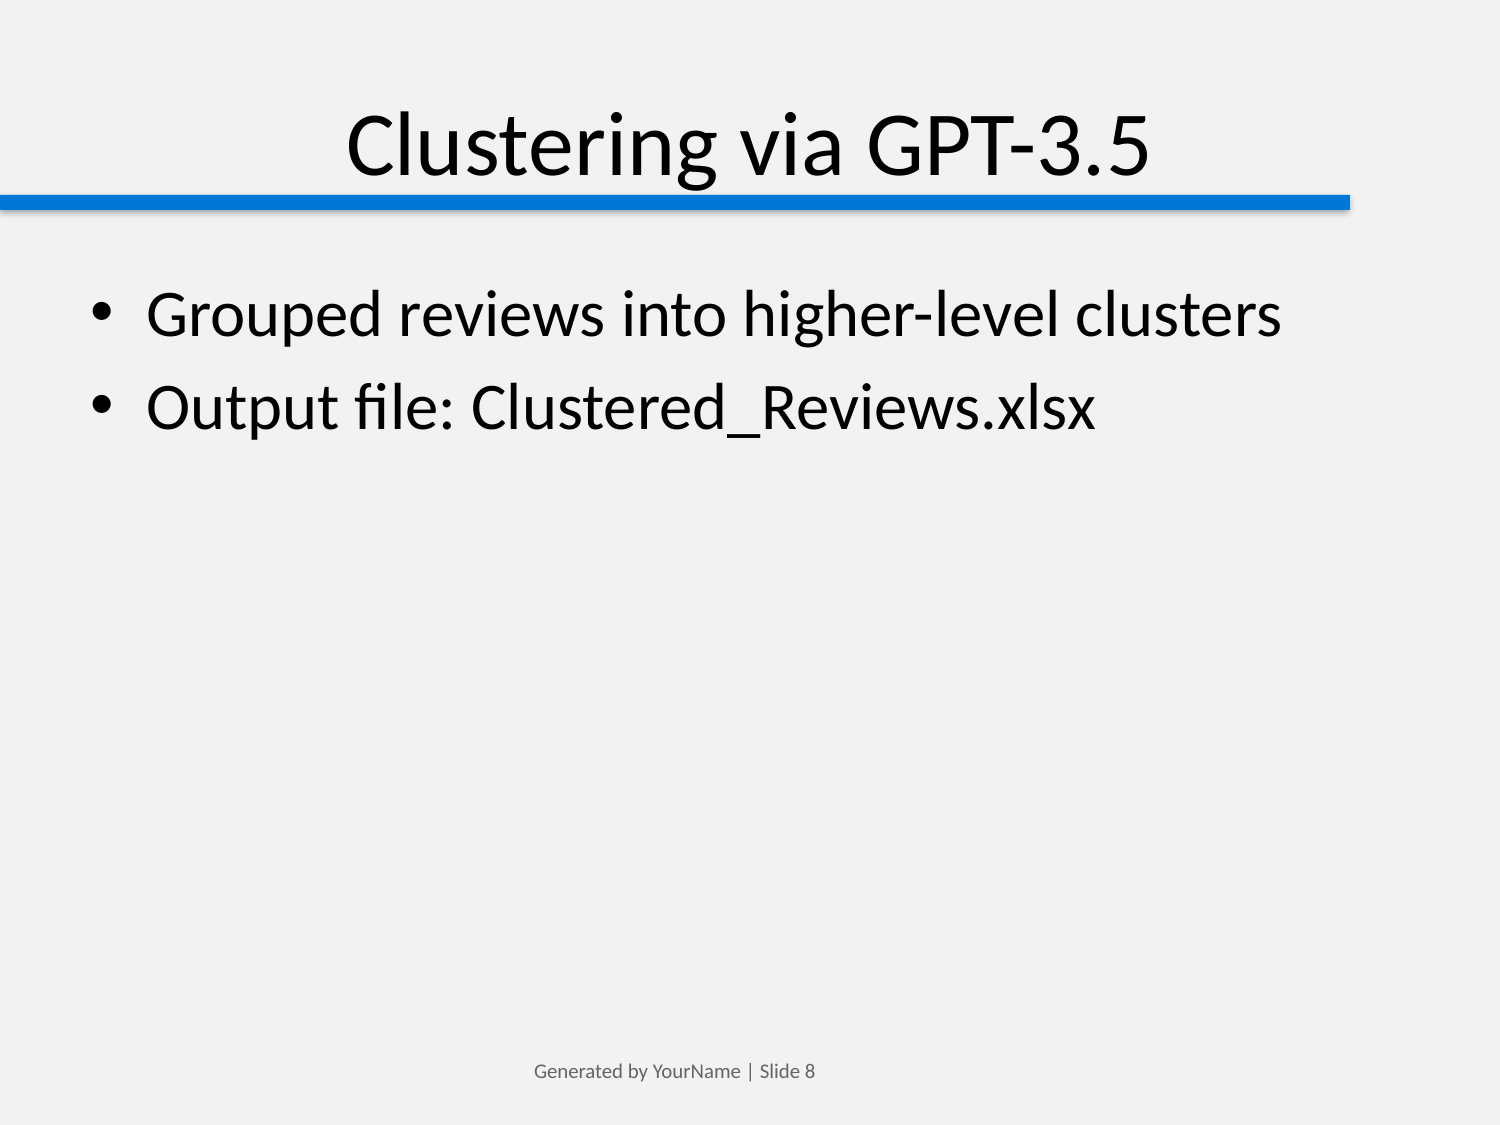

# Clustering via GPT-3.5

Grouped reviews into higher-level clusters
Output file: Clustered_Reviews.xlsx
Generated by YourName | Slide 8